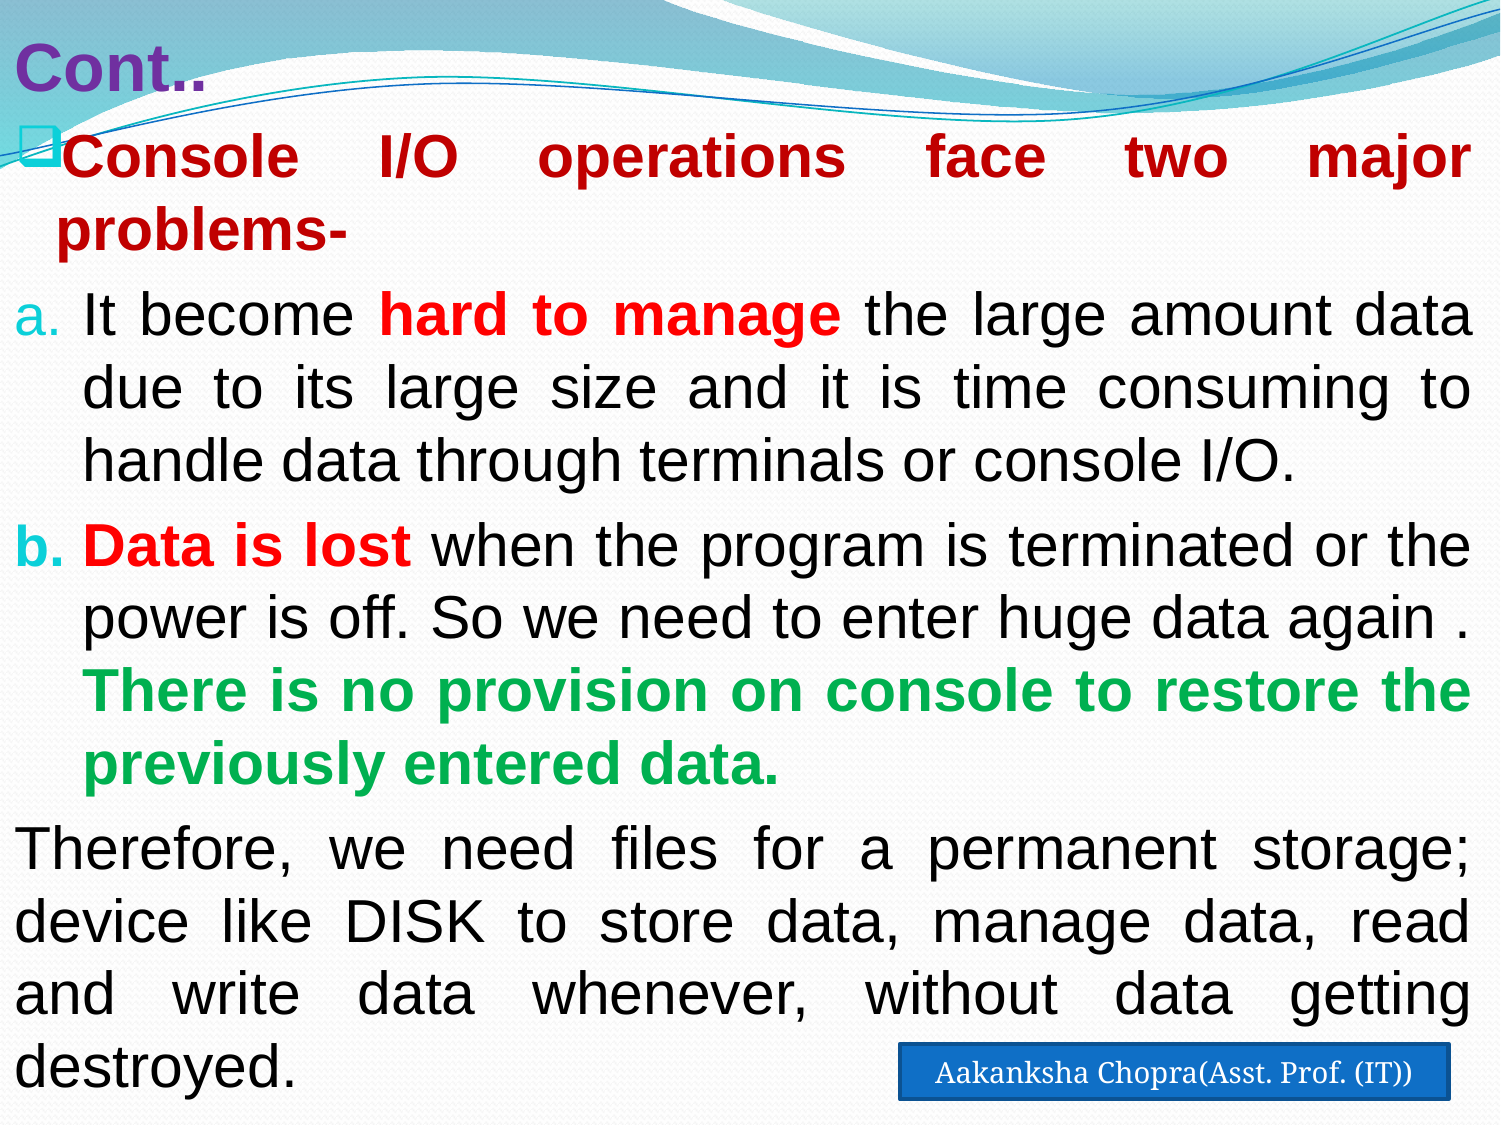

Cont..
Console I/O operations face two major problems-
It become hard to manage the large amount data due to its large size and it is time consuming to handle data through terminals or console I/O.
Data is lost when the program is terminated or the power is off. So we need to enter huge data again . There is no provision on console to restore the previously entered data.
Therefore, we need files for a permanent storage; device like DISK to store data, manage data, read and write data whenever, without data getting destroyed.

Aakanksha Chopra(Asst. Prof. (IT))